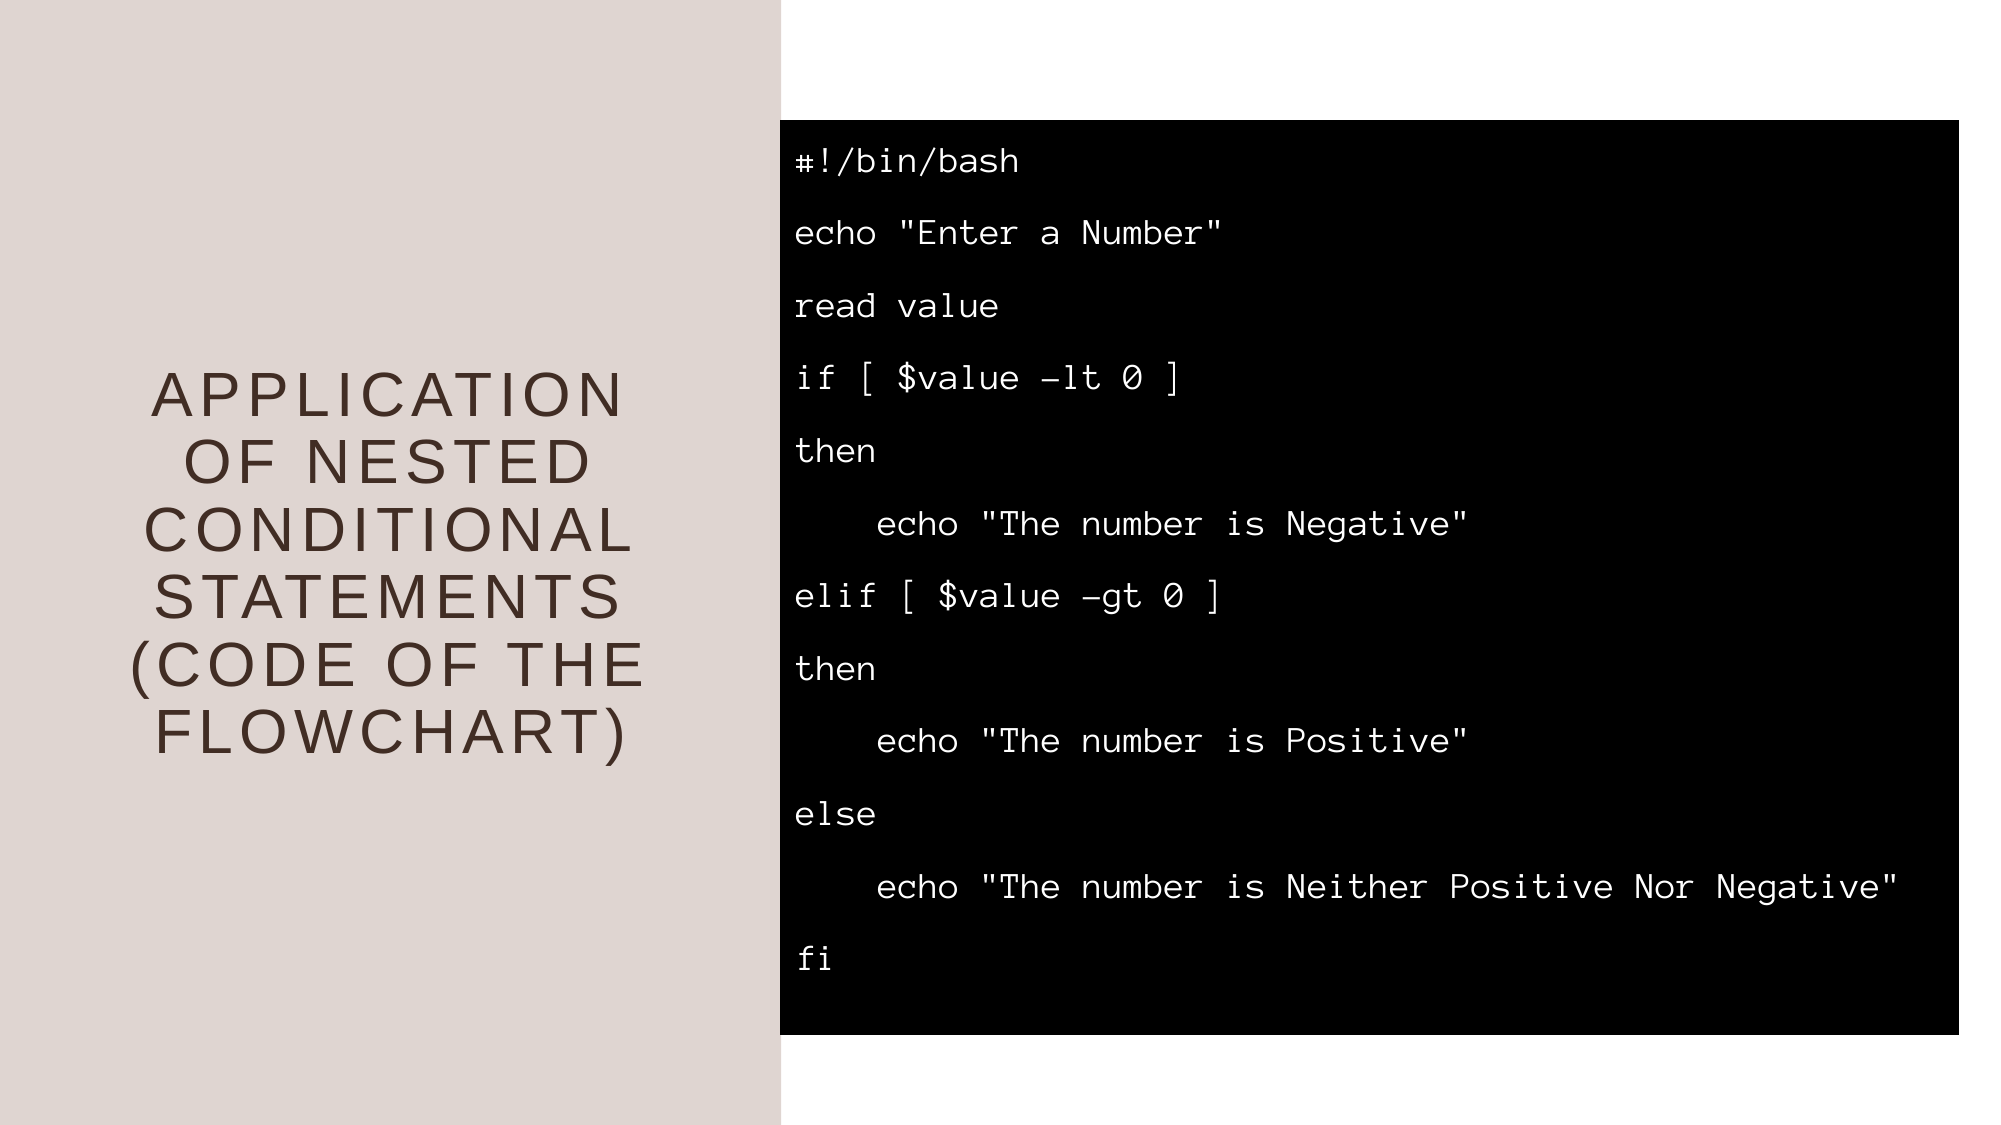

# Application of nested conditional statements (Code of the flowchart)
#!/bin/bash
echo "Enter a Number"
read value
if [ $value -lt 0 ]
then
    echo "The number is Negative"
elif [ $value -gt 0 ]
then
    echo "The number is Positive"
else
    echo "The number is Neither Positive Nor Negative"
fi